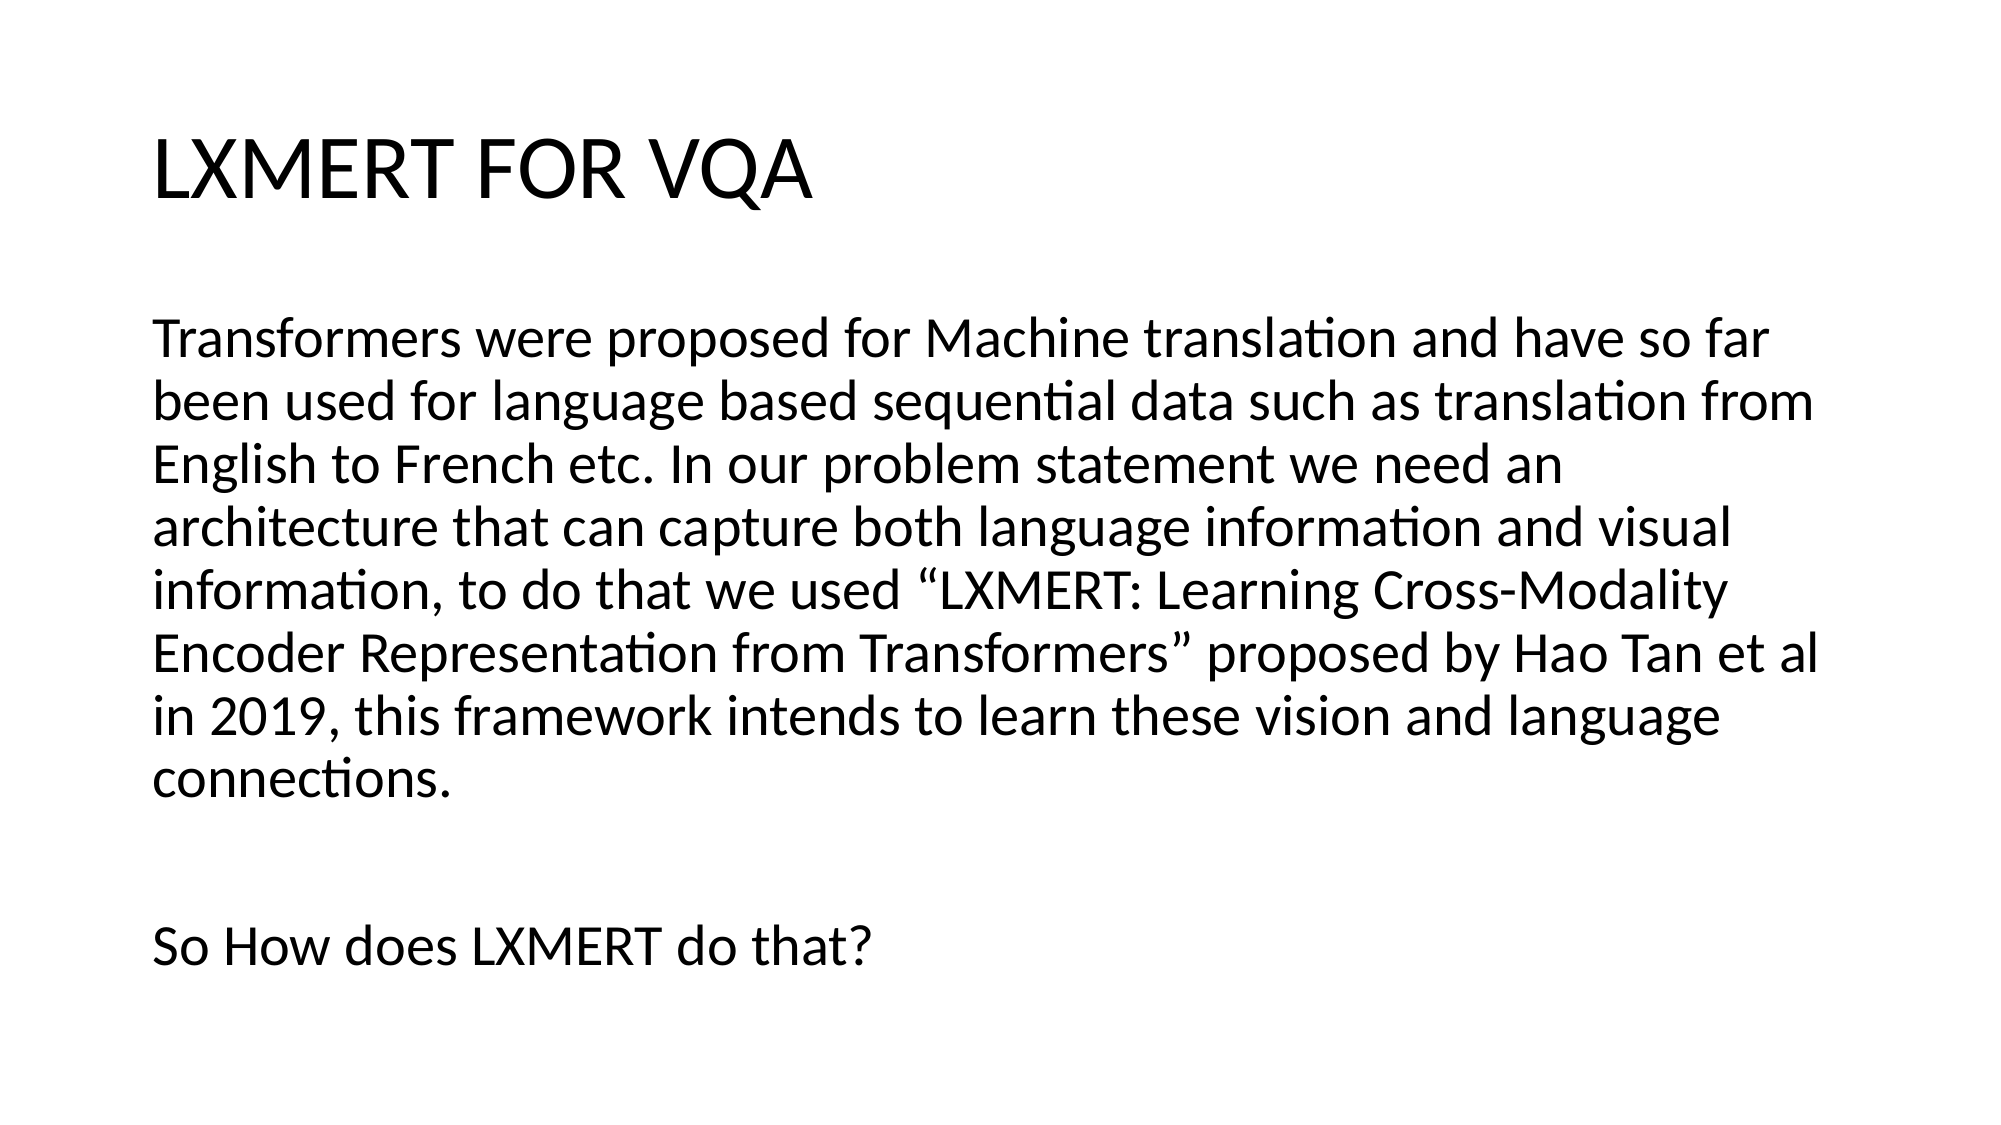

# LXMERT FOR VQA
Transformers were proposed for Machine translation and have so far been used for language based sequential data such as translation from English to French etc. In our problem statement we need an architecture that can capture both language information and visual information, to do that we used “LXMERT: Learning Cross-Modality Encoder Representation from Transformers” proposed by Hao Tan et al in 2019, this framework intends to learn these vision and language connections.

So How does LXMERT do that?